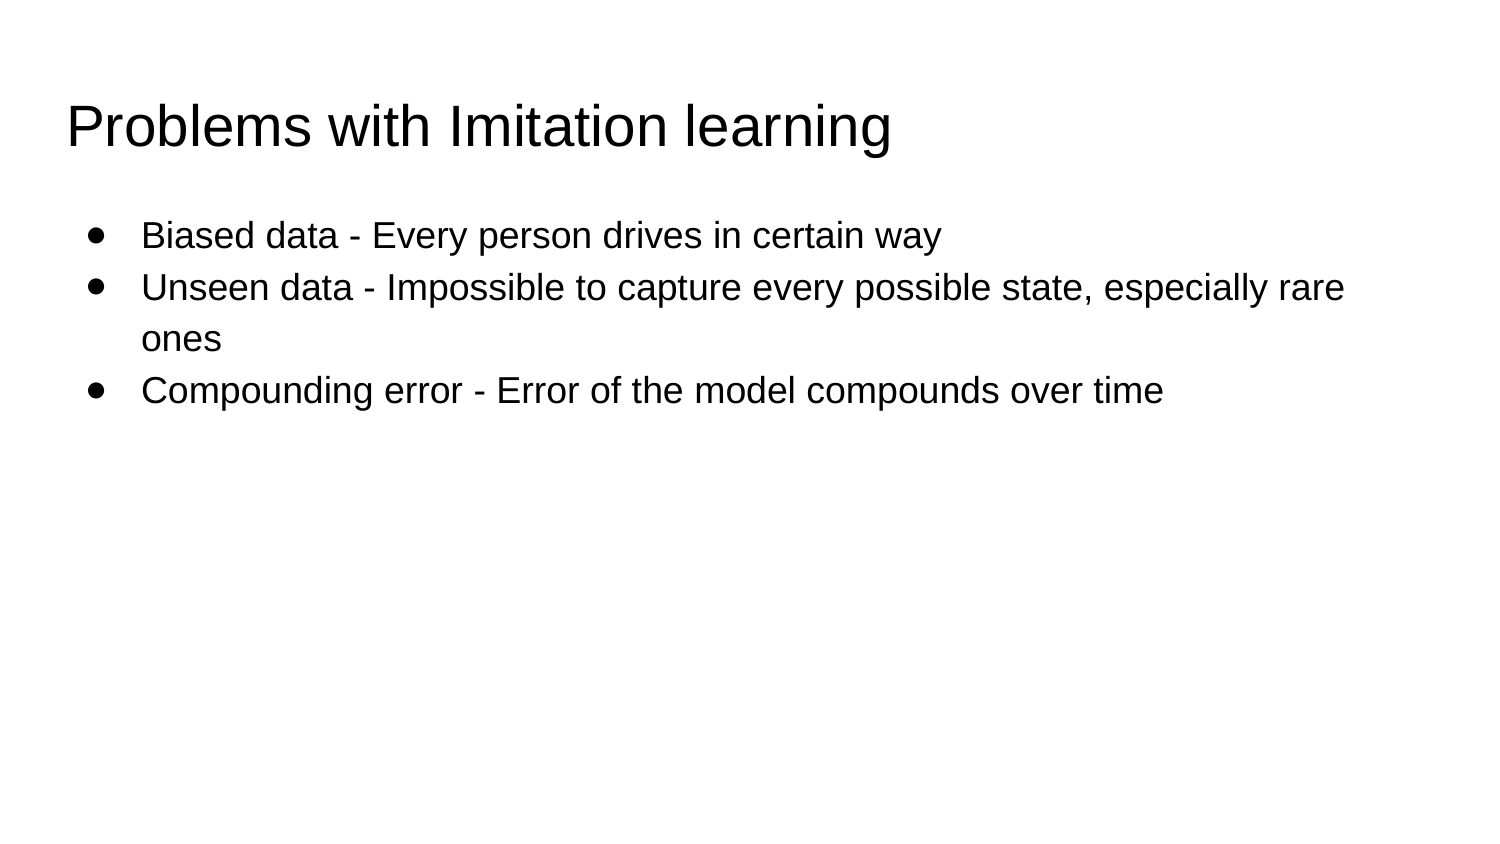

# Problems with Imitation learning
Biased data - Every person drives in certain way
Unseen data - Impossible to capture every possible state, especially rare ones
Compounding error - Error of the model compounds over time